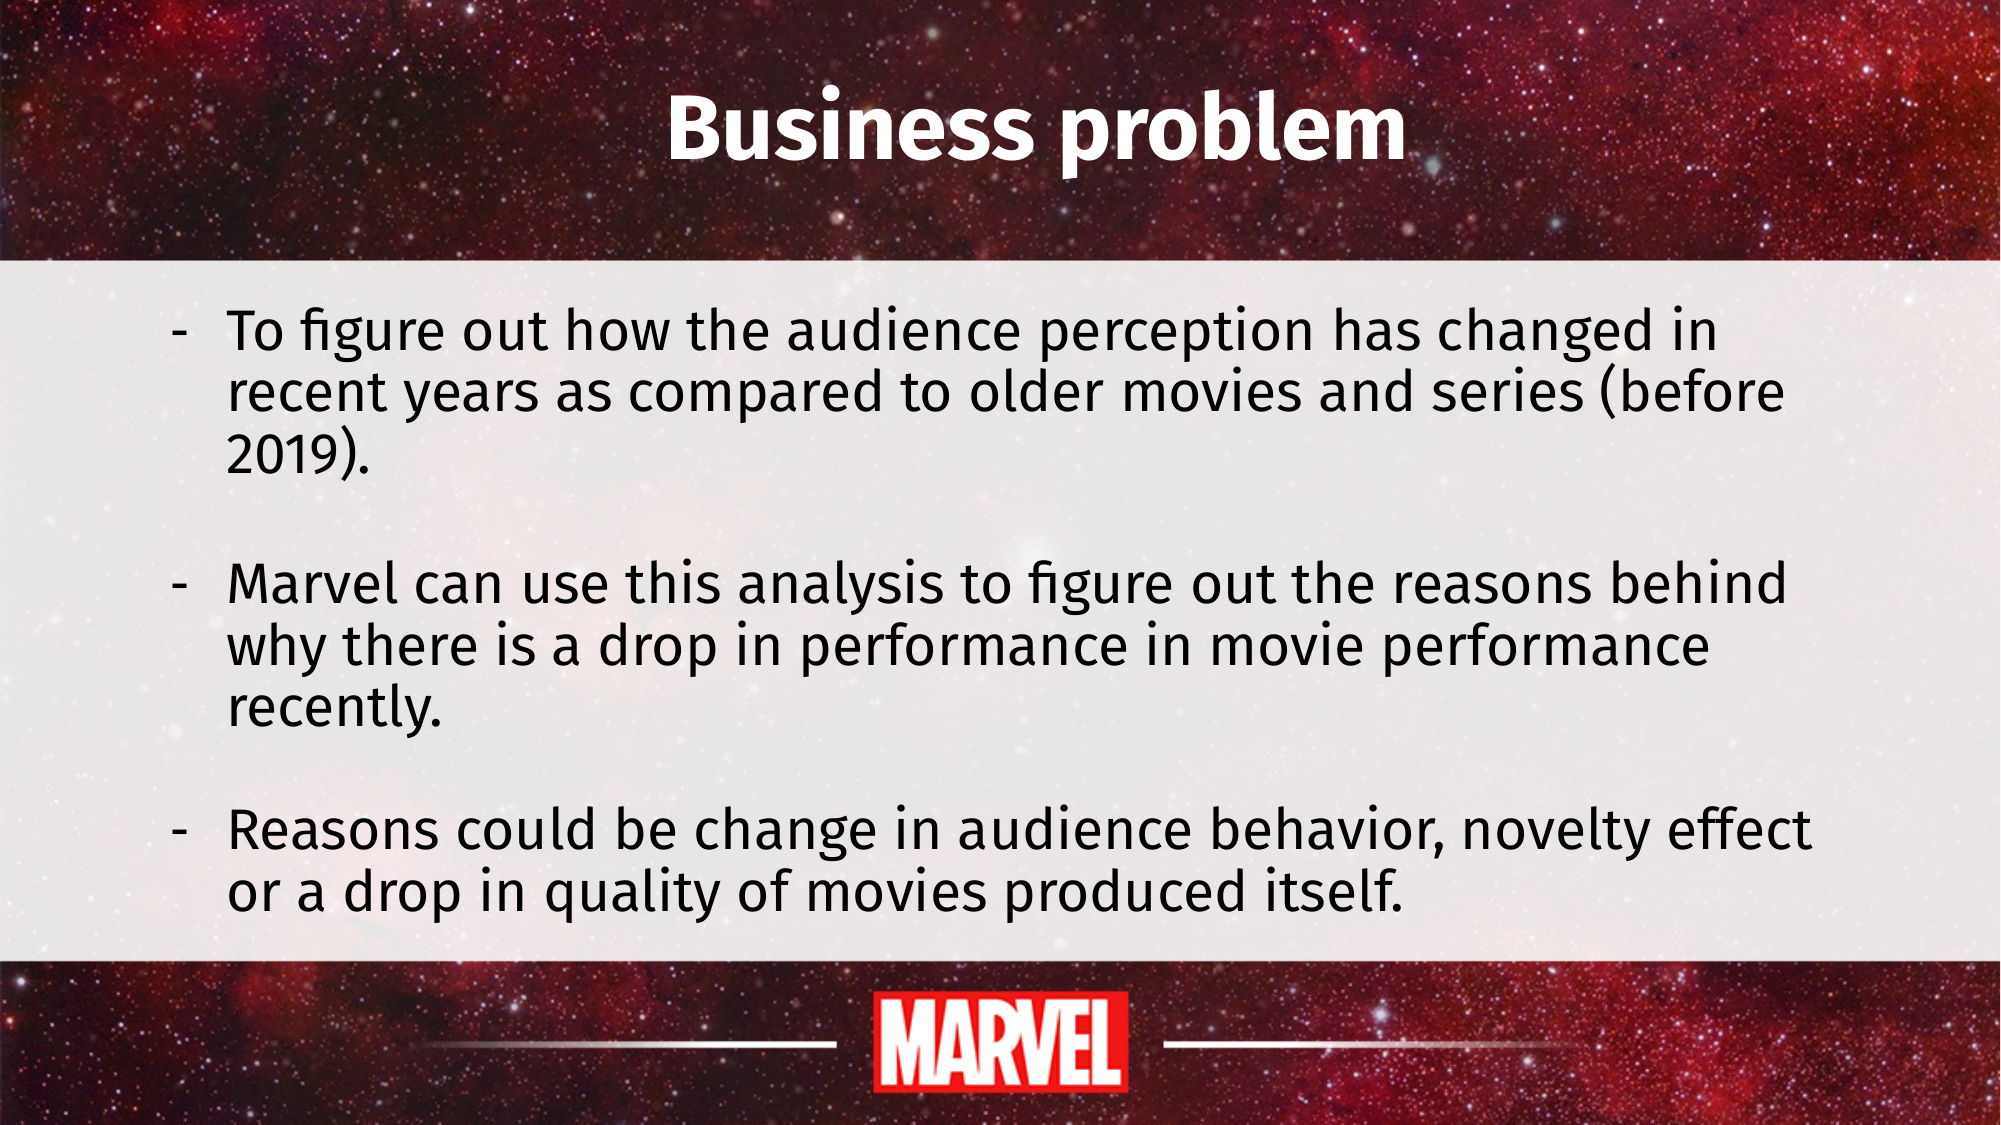

# Business problem
To figure out how the audience perception has changed in recent years as compared to older movies and series (before 2019).
Marvel can use this analysis to figure out the reasons behind why there is a drop in performance in movie performance recently.
Reasons could be change in audience behavior, novelty effect or a drop in quality of movies produced itself.